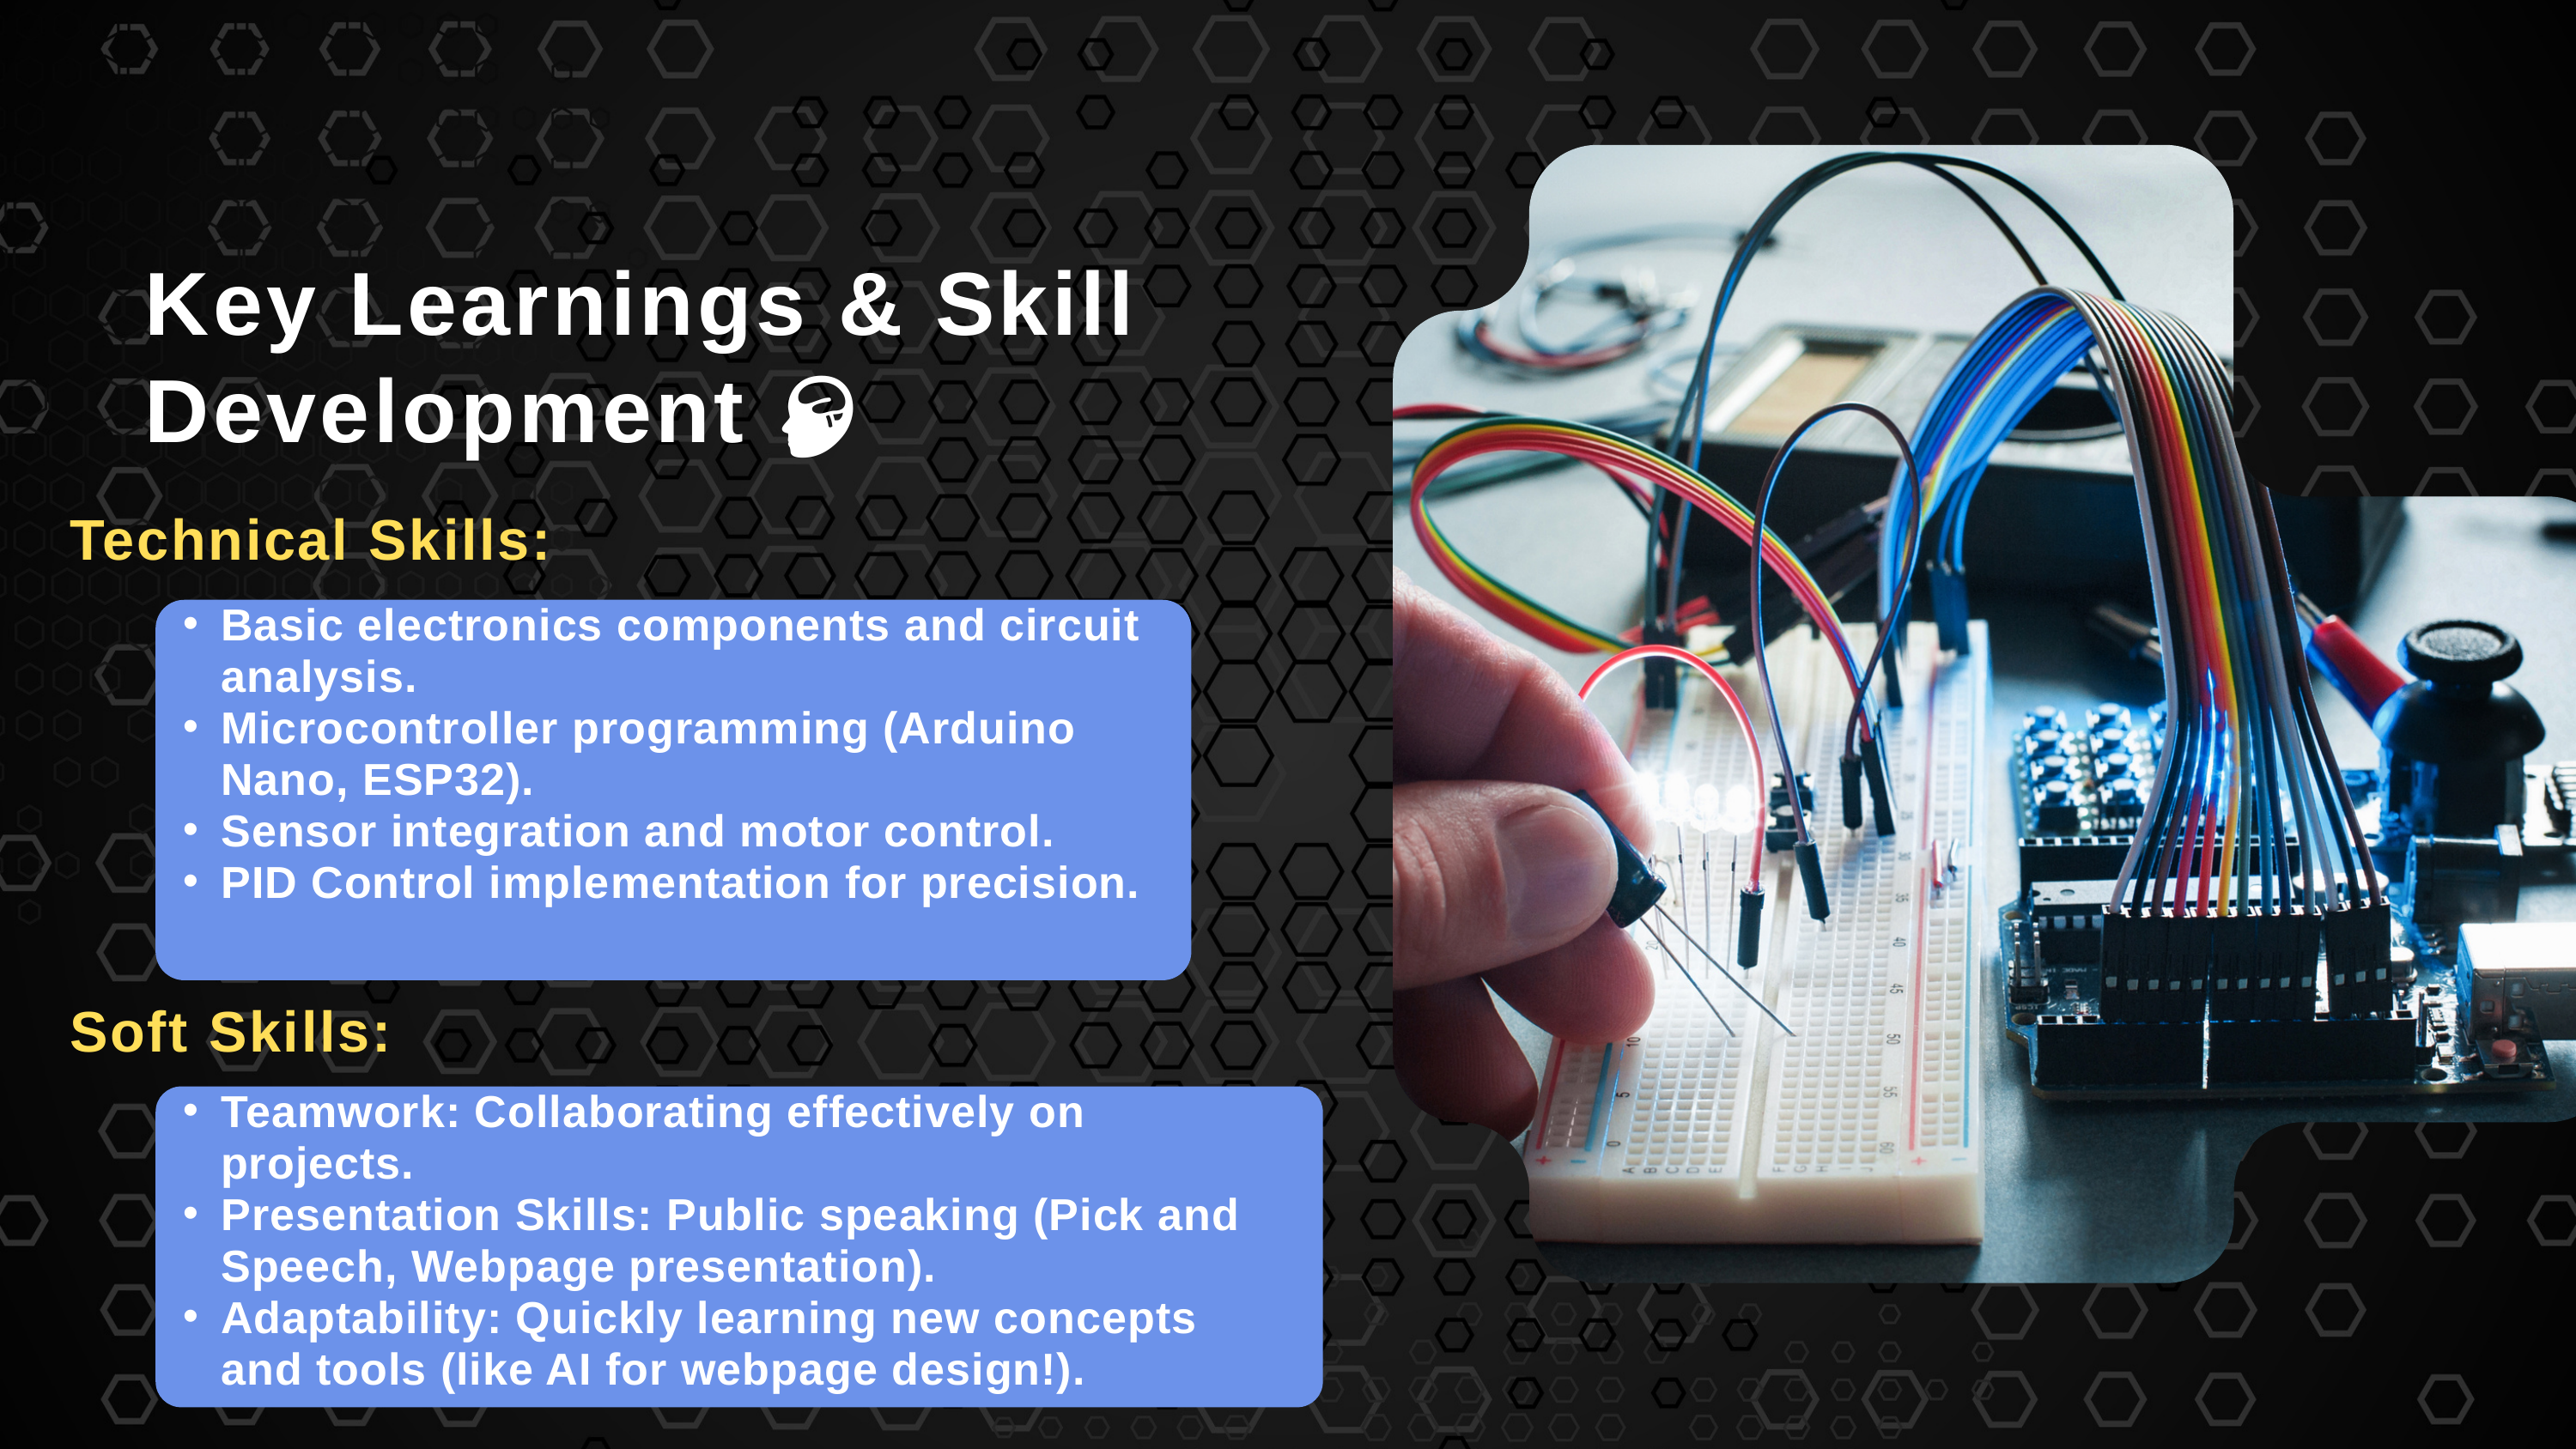

Key Learnings & Skill Development 🧠
Technical Skills:
Basic electronics components and circuit analysis.
Microcontroller programming (Arduino Nano, ESP32).
Sensor integration and motor control.
PID Control implementation for precision.

Soft Skills:
Teamwork: Collaborating effectively on projects.
Presentation Skills: Public speaking (Pick and Speech, Webpage presentation).
Adaptability: Quickly learning new concepts and tools (like AI for webpage design!).